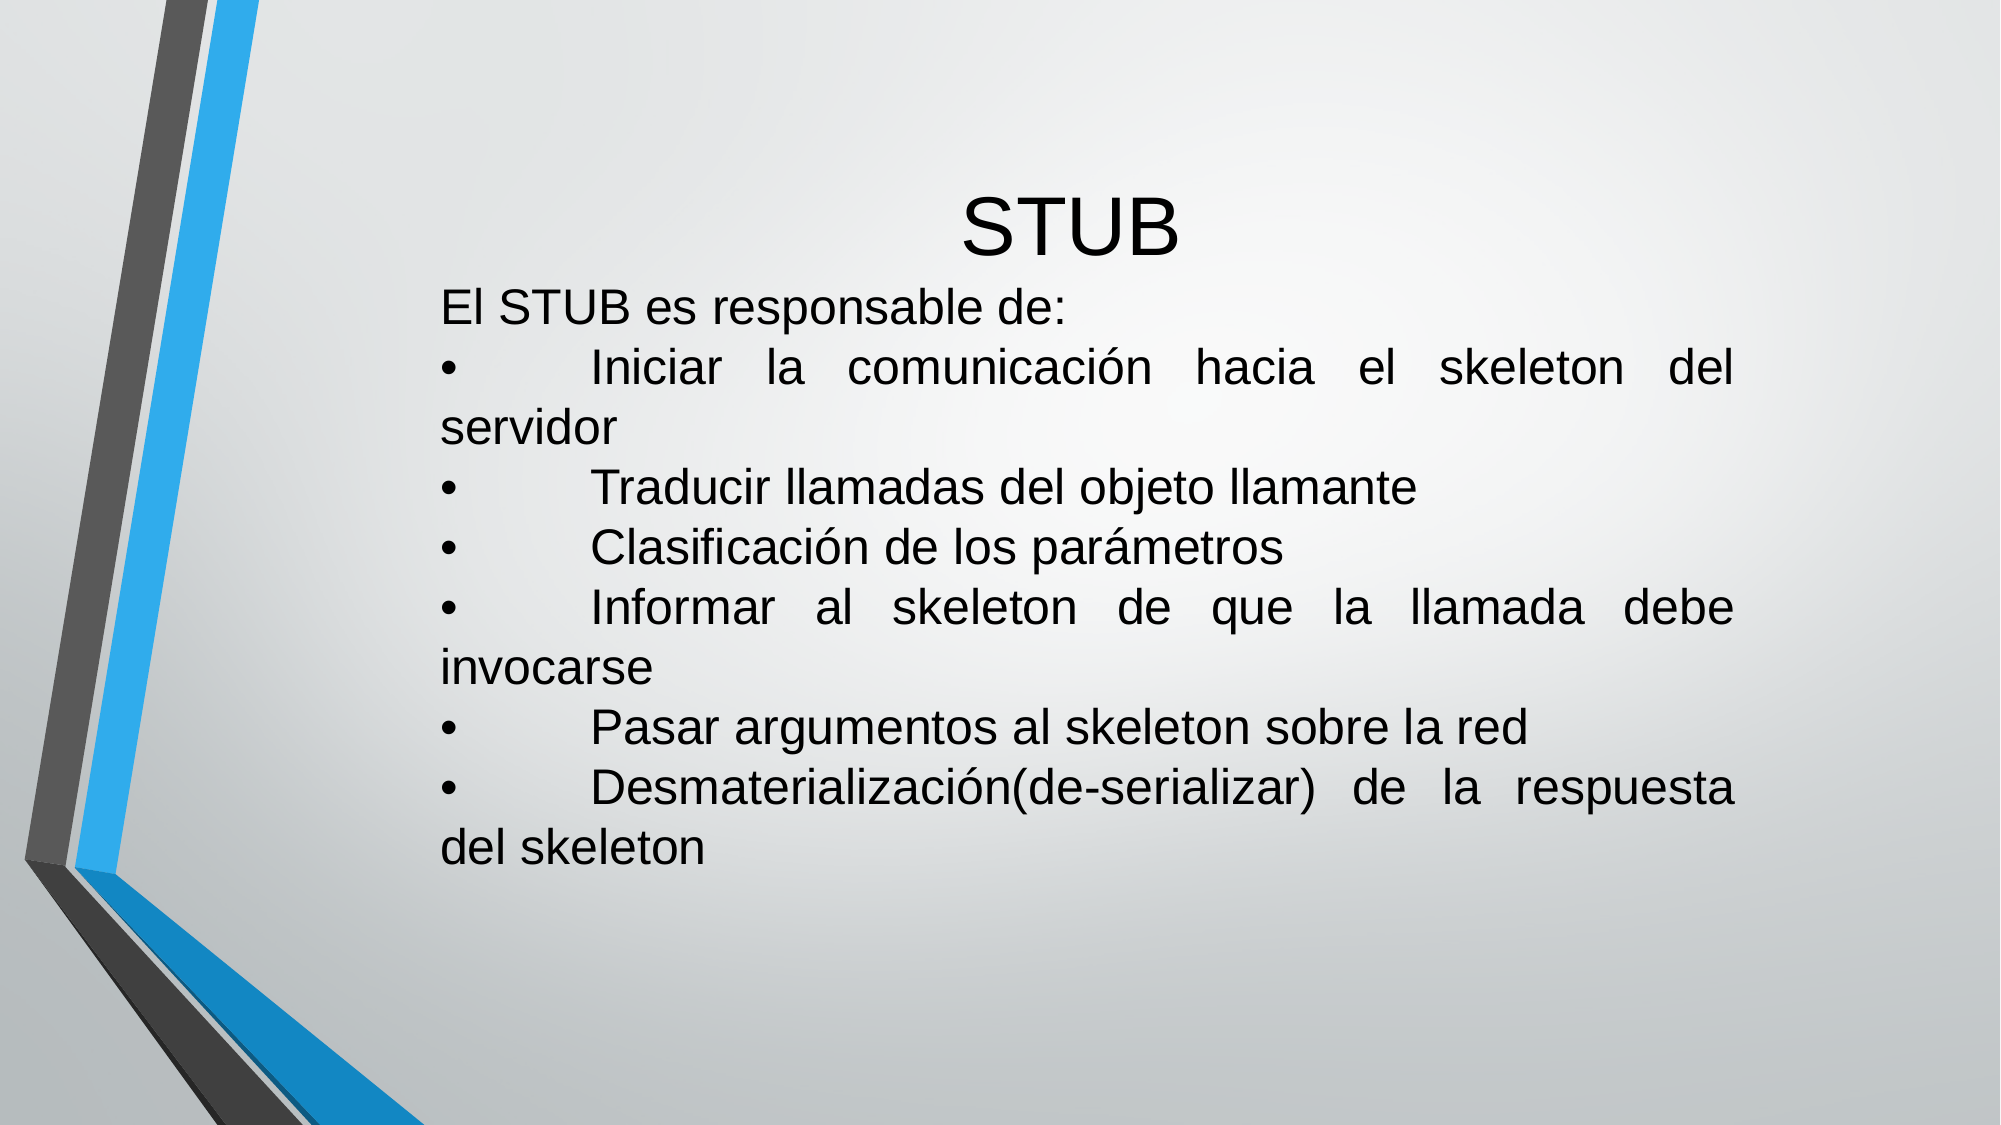

# STUB
El STUB es responsable de:
•	Iniciar la comunicación hacia el skeleton del servidor
•	Traducir llamadas del objeto llamante
•	Clasificación de los parámetros
•	Informar al skeleton de que la llamada debe invocarse
•	Pasar argumentos al skeleton sobre la red
•	Desmaterialización(de-serializar) de la respuesta del skeleton